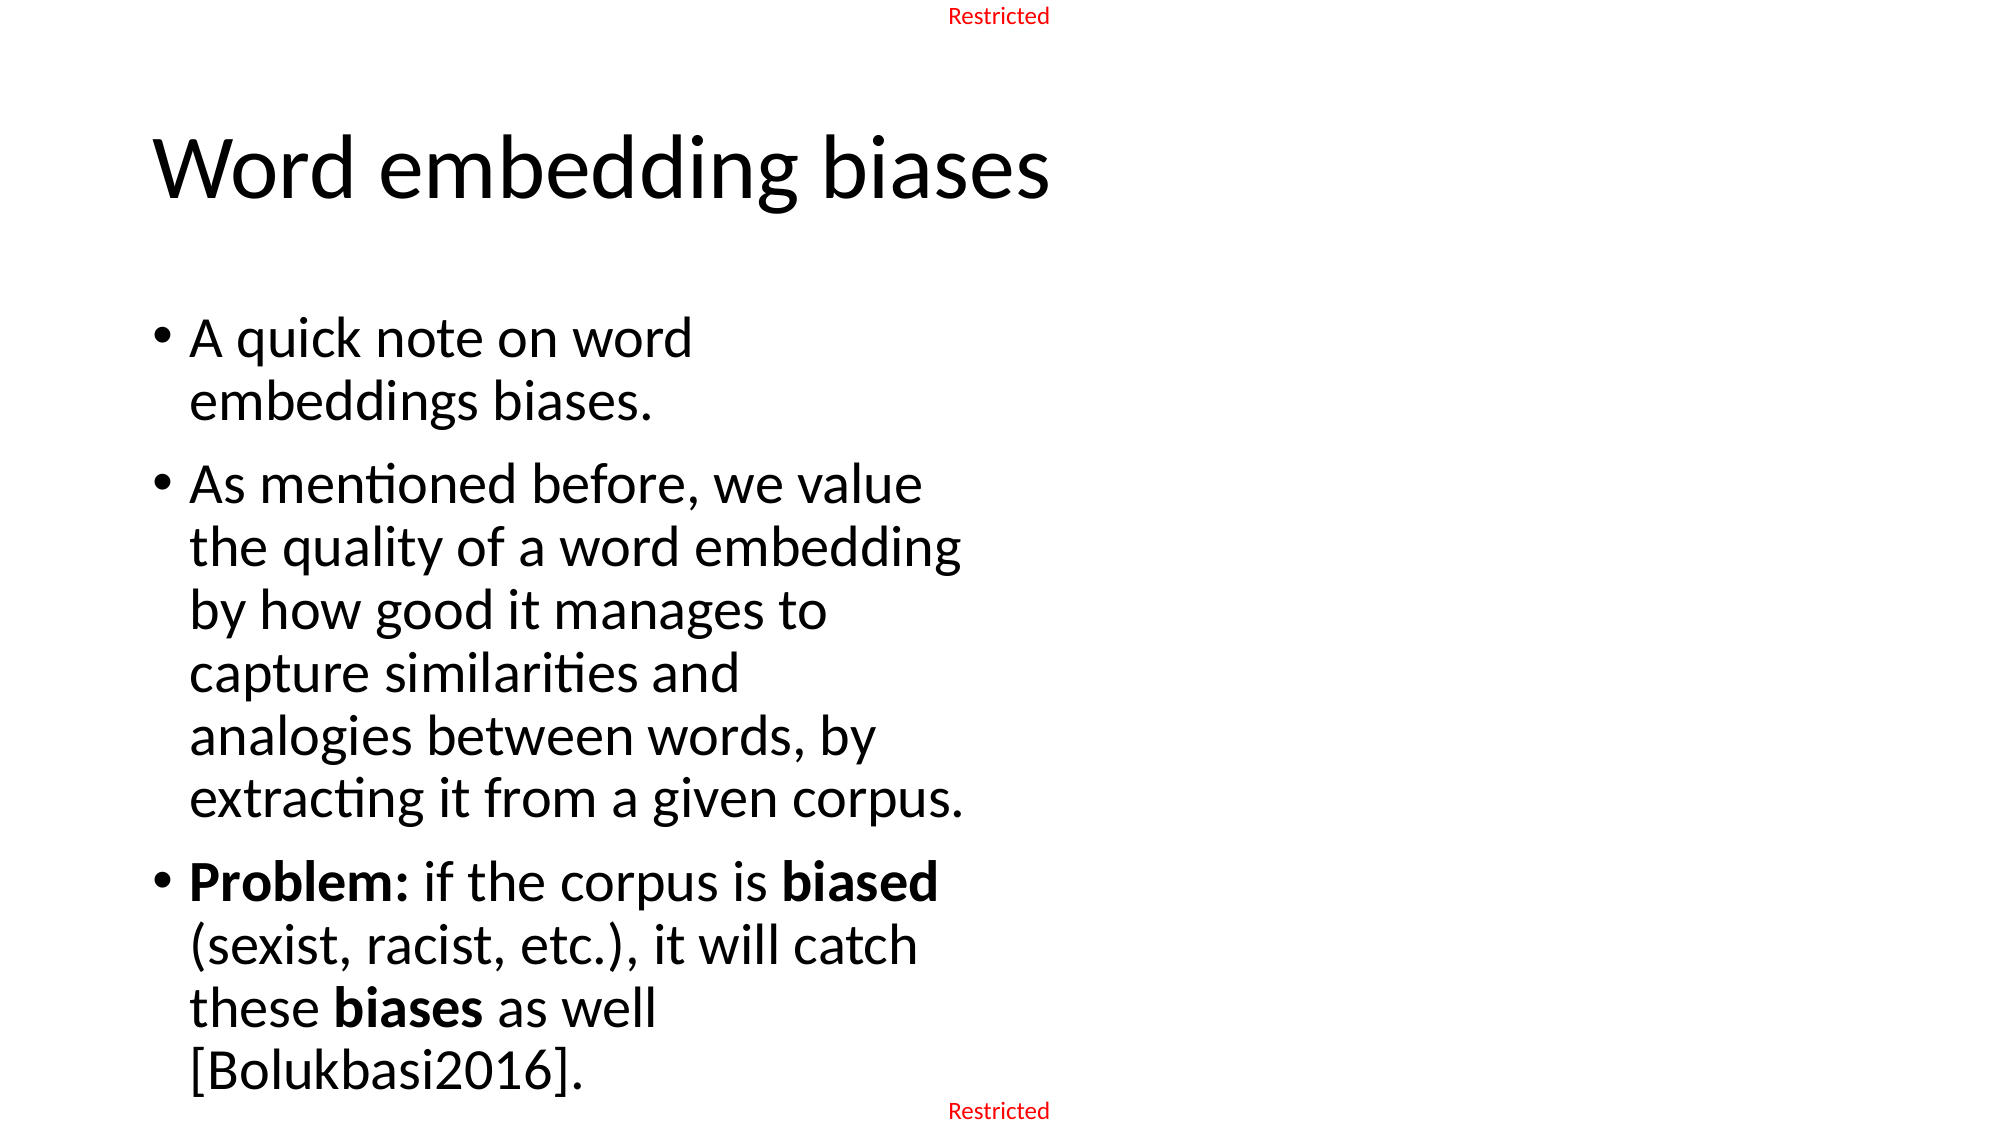

# Word embedding biases
A quick note on word embeddings biases.
As mentioned before, we value the quality of a word embedding by how good it manages to capture similarities and analogies between words, by extracting it from a given corpus.
Problem: if the corpus is biased (sexist, racist, etc.), it will catch these biases as well [Bolukbasi2016].